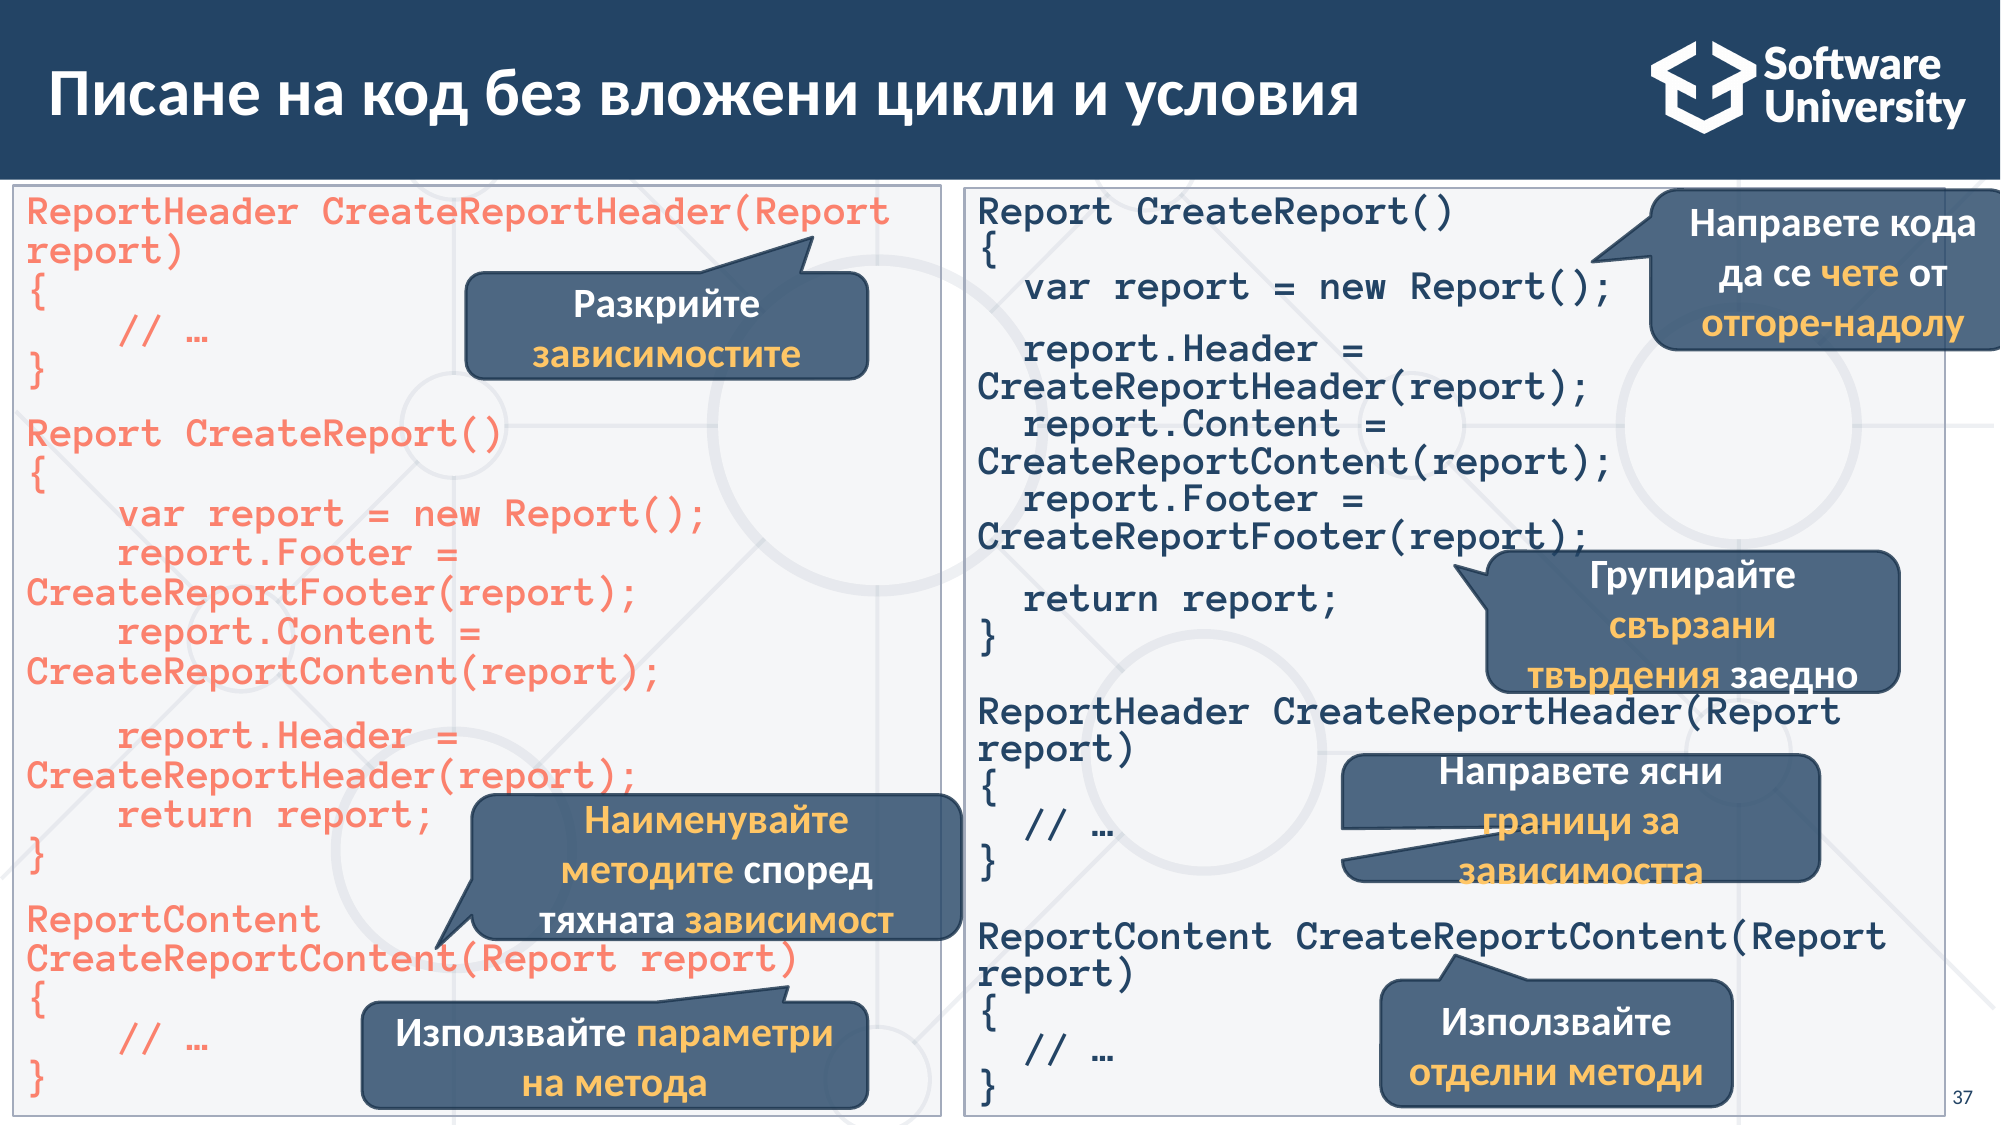

# Писане на код без вложени цикли и условия
ReportHeader CreateReportHeader(Report report)
{
    // …
}
Report CreateReport()
{
    var report = new Report();
    report.Footer = 	CreateReportFooter(report);
    report.Content = 	CreateReportContent(report);
    report.Header = 	CreateReportHeader(report);
    return report;
}
ReportContent CreateReportContent(Report report)
{
    // …
}
Report CreateReport()
{
  var report = new Report();
  report.Header = 	CreateReportHeader(report);
  report.Content = 	CreateReportContent(report);
  report.Footer = 	CreateReportFooter(report);
  return report;
}

ReportHeader CreateReportHeader(Report report)
{
  // …
}

ReportContent CreateReportContent(Report report)
{
  // …
}
Направете кода да се чете от отгоре-надолу
Разкрийте зависимостите
Групирайте свързани твърдения заедно
Направете ясни граници за зависимостта
Наименувайте методите според тяхната зависимост
Използвайте отделни методи
Използвайте параметри на метода
37